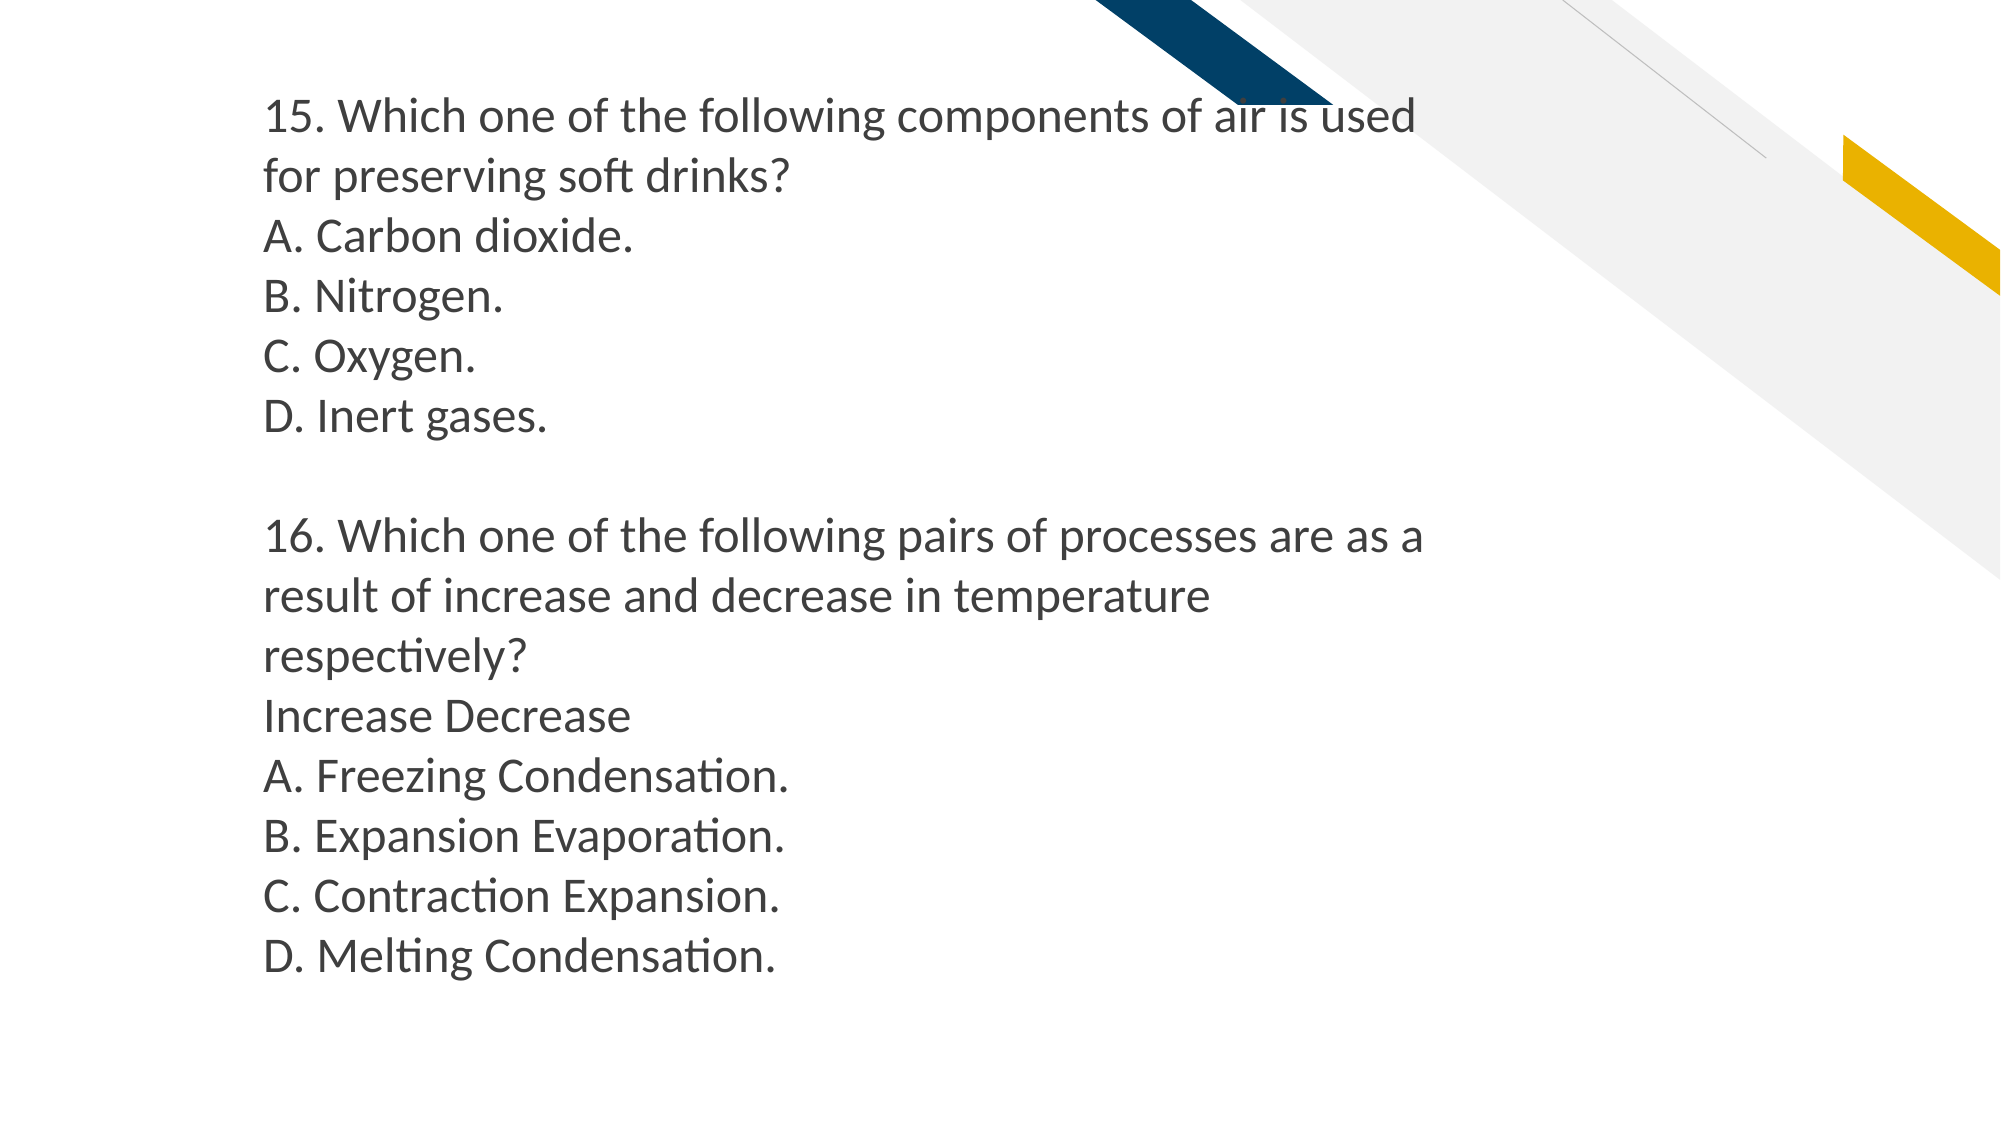

15. Which one of the following components of air is used
for preserving soft drinks?
A. Carbon dioxide.
B. Nitrogen.
C. Oxygen.
D. Inert gases.

16. Which one of the following pairs of processes are as a
result of increase and decrease in temperature
respectively?
Increase Decrease
A. Freezing Condensation.
B. Expansion Evaporation.
C. Contraction Expansion.
D. Melting Condensation.